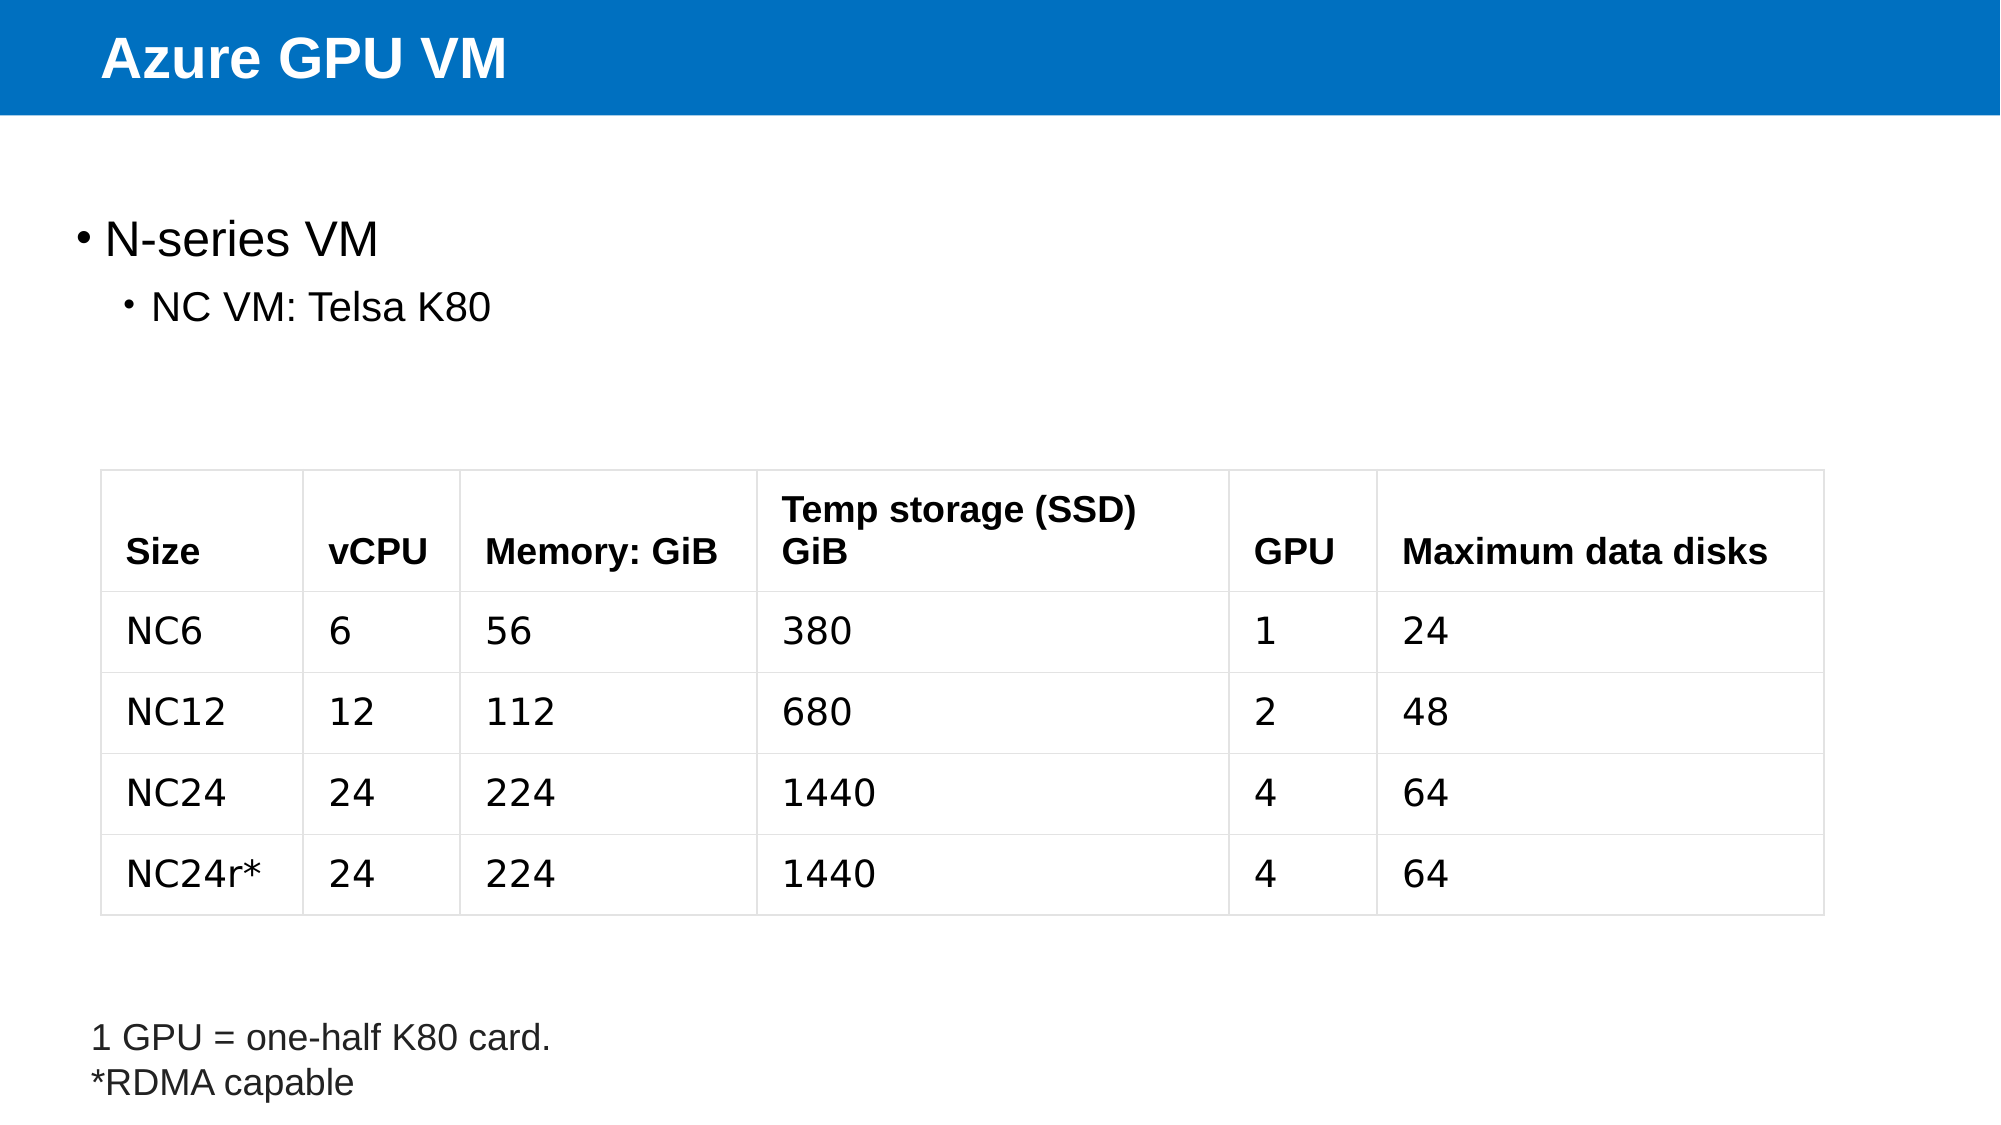

# Azure GPU VM
N-series VM
NC VM: Telsa K80
| Size | vCPU | Memory: GiB | Temp storage (SSD) GiB | GPU | Maximum data disks |
| --- | --- | --- | --- | --- | --- |
| NC6 | 6 | 56 | 380 | 1 | 24 |
| NC12 | 12 | 112 | 680 | 2 | 48 |
| NC24 | 24 | 224 | 1440 | 4 | 64 |
| NC24r\* | 24 | 224 | 1440 | 4 | 64 |
1 GPU = one-half K80 card.
*RDMA capable